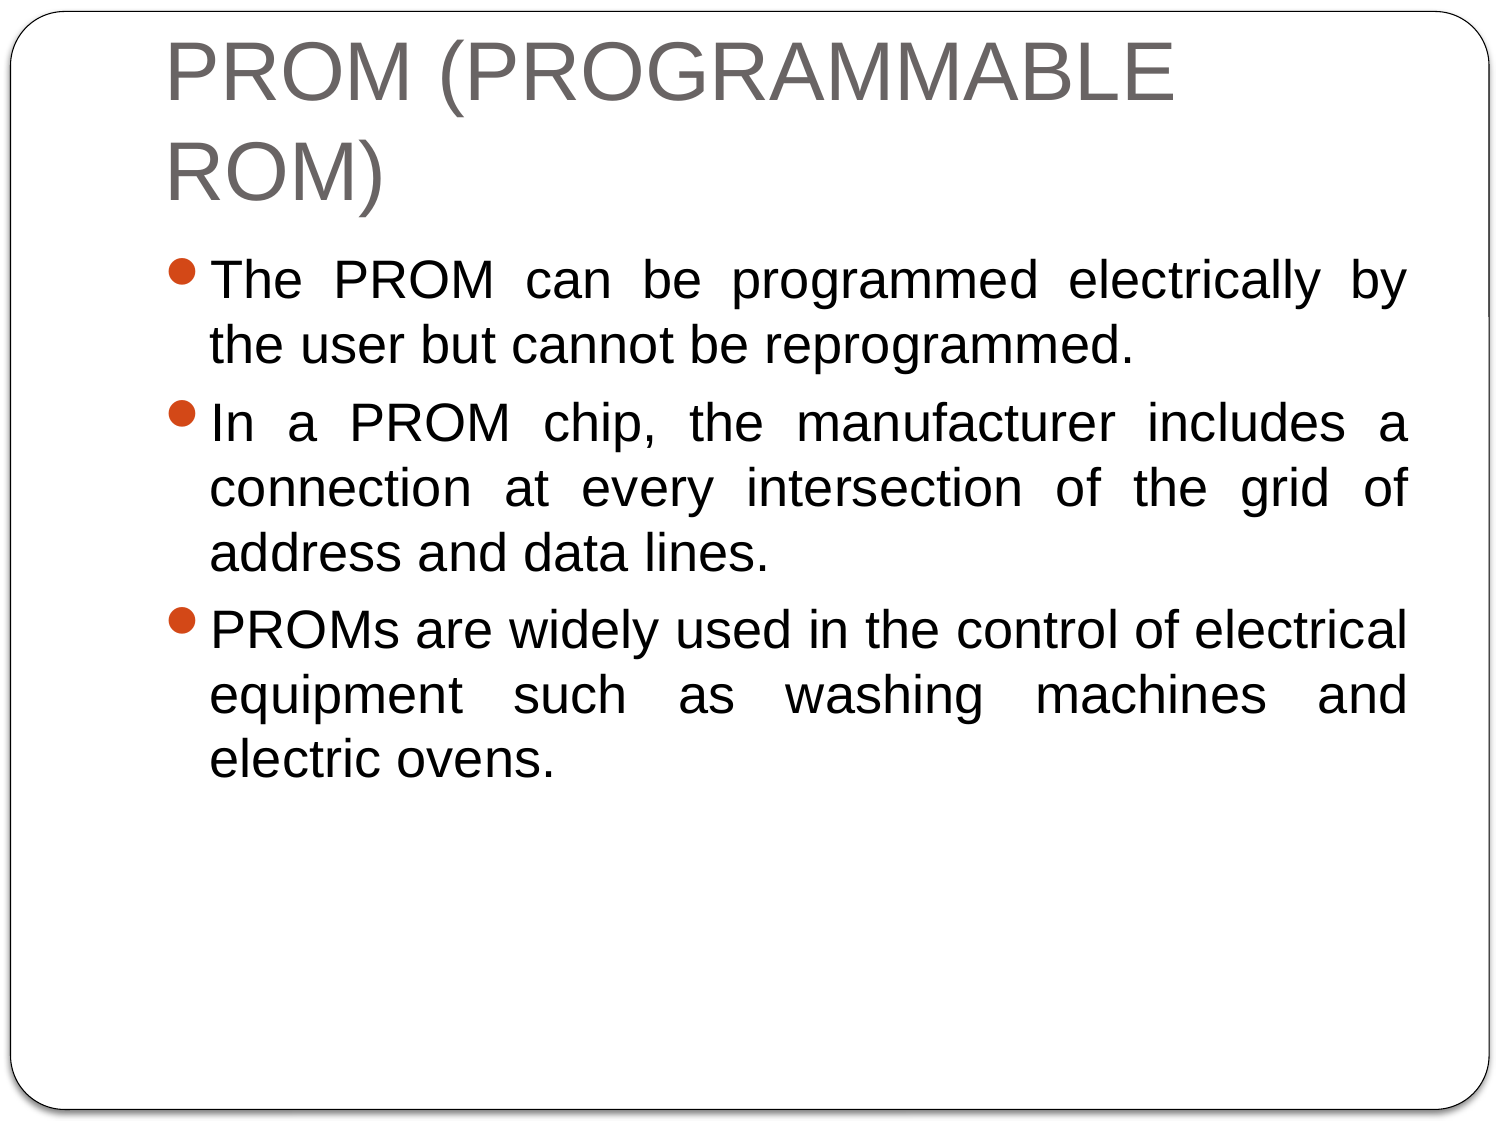

# PROM (PROGRAMMABLE ROM)
The PROM can be programmed electrically by the user but cannot be reprogrammed.
In a PROM chip, the manufacturer includes a connection at every intersection of the grid of address and data lines.
PROMs are widely used in the control of electrical equipment such as washing machines and electric ovens.